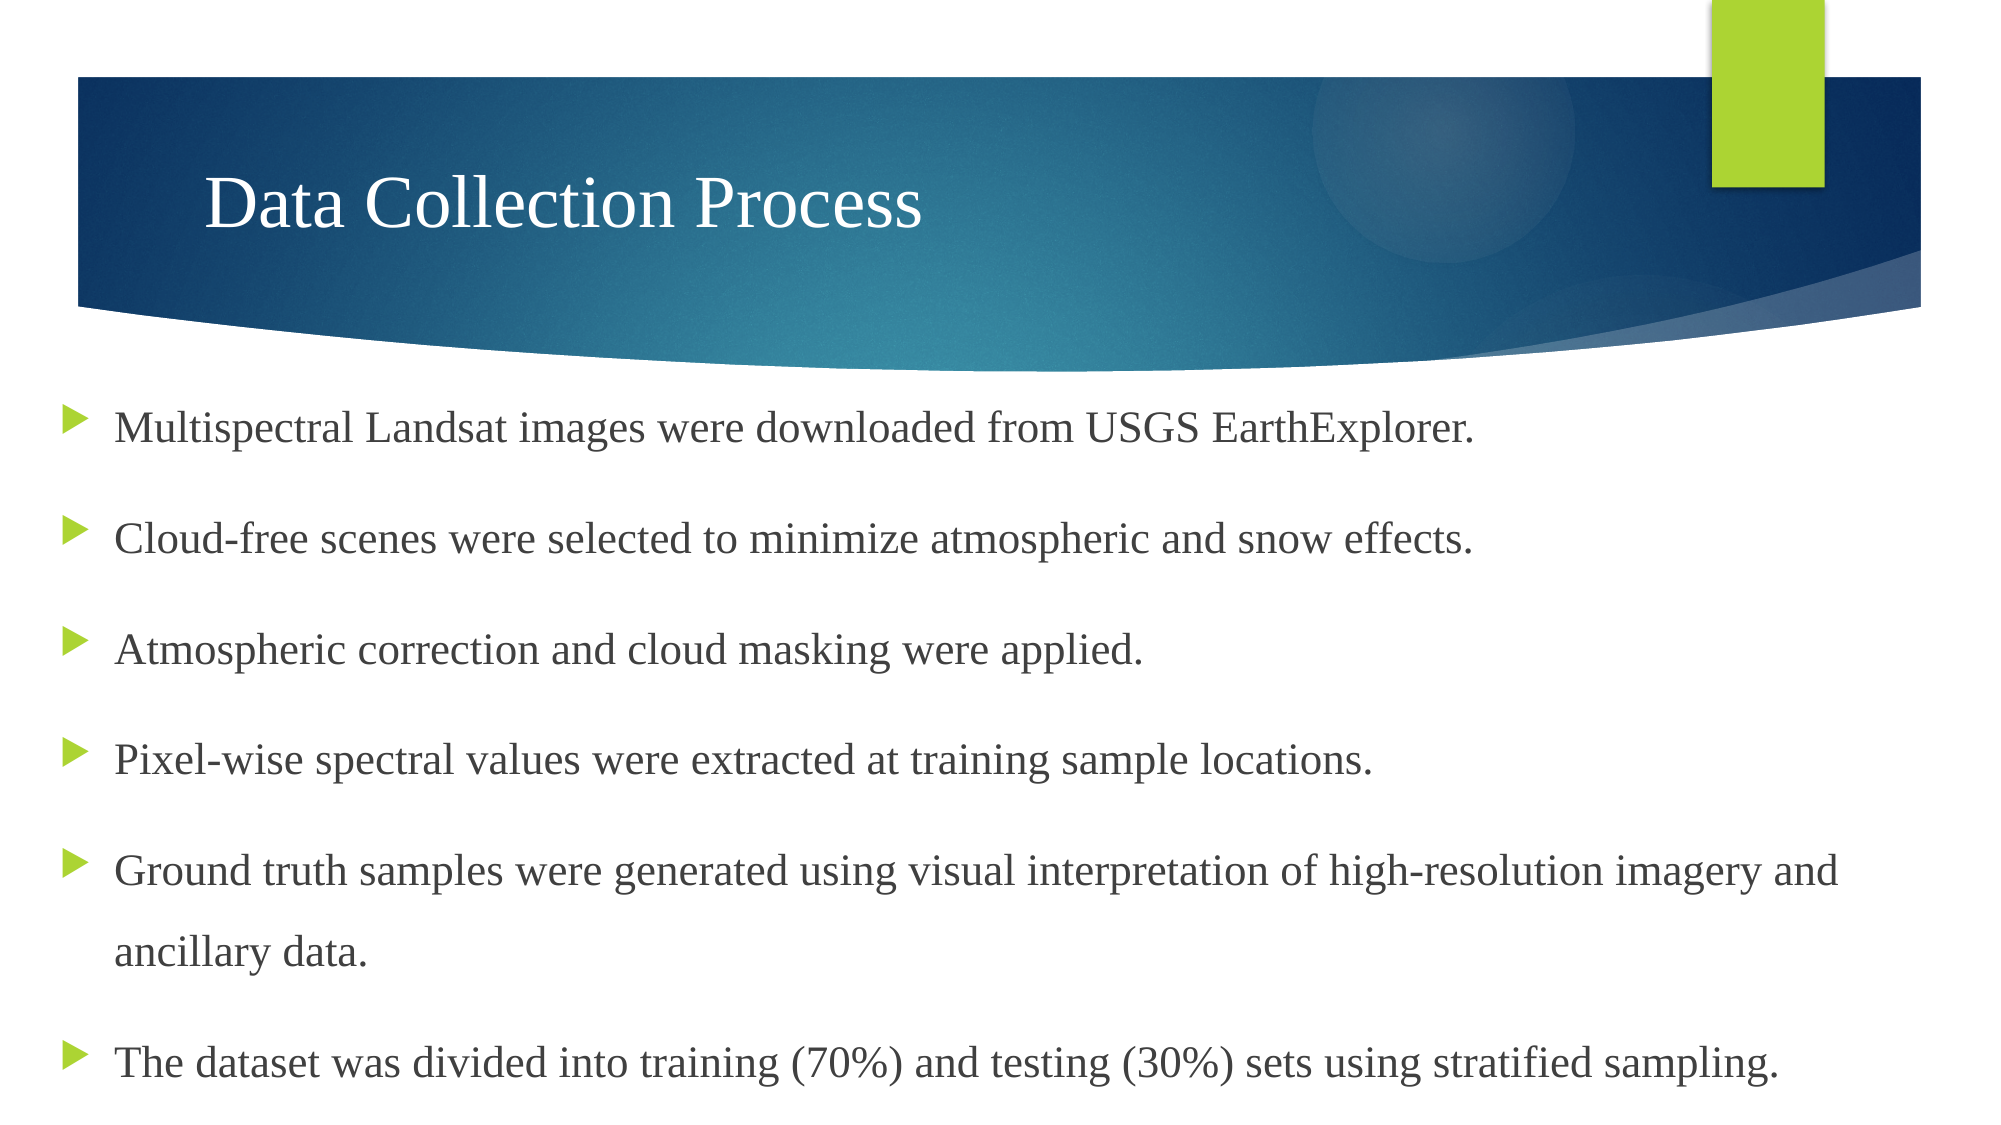

# Data Collection Process
Multispectral Landsat images were downloaded from USGS EarthExplorer.
Cloud-free scenes were selected to minimize atmospheric and snow effects.
Atmospheric correction and cloud masking were applied.
Pixel-wise spectral values were extracted at training sample locations.
Ground truth samples were generated using visual interpretation of high-resolution imagery and ancillary data.
The dataset was divided into training (70%) and testing (30%) sets using stratified sampling.